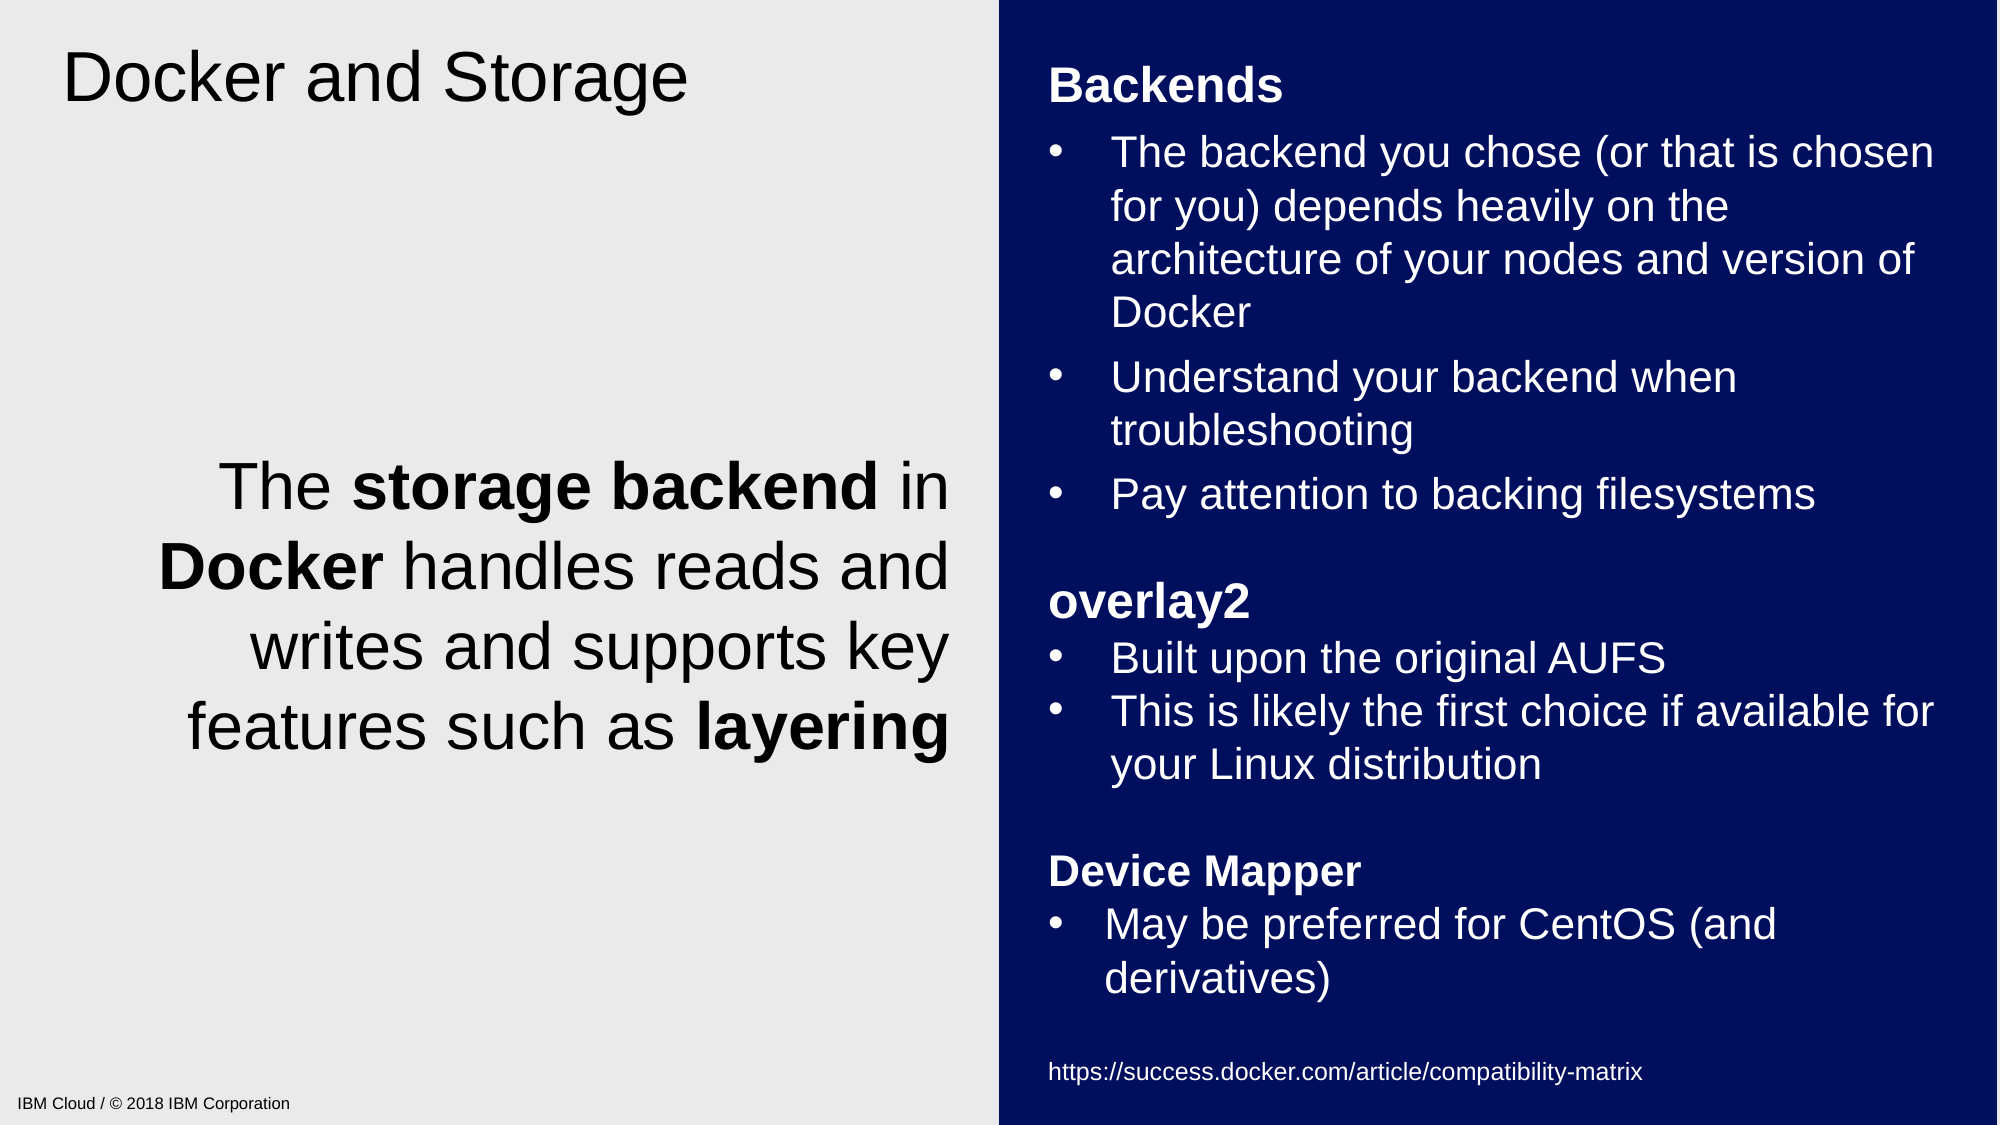

Docker and Storage
Backends
The backend you chose (or that is chosen for you) depends heavily on the architecture of your nodes and version of Docker
Understand your backend when troubleshooting
Pay attention to backing filesystems

overlay2
Built upon the original AUFS
This is likely the first choice if available for your Linux distribution

Device Mapper
May be preferred for CentOS (and derivatives)

https://success.docker.com/article/compatibility-matrix

The storage backend in Docker handles reads and writes and supports key features such as layering
IBM Cloud / © 2018 IBM Corporation